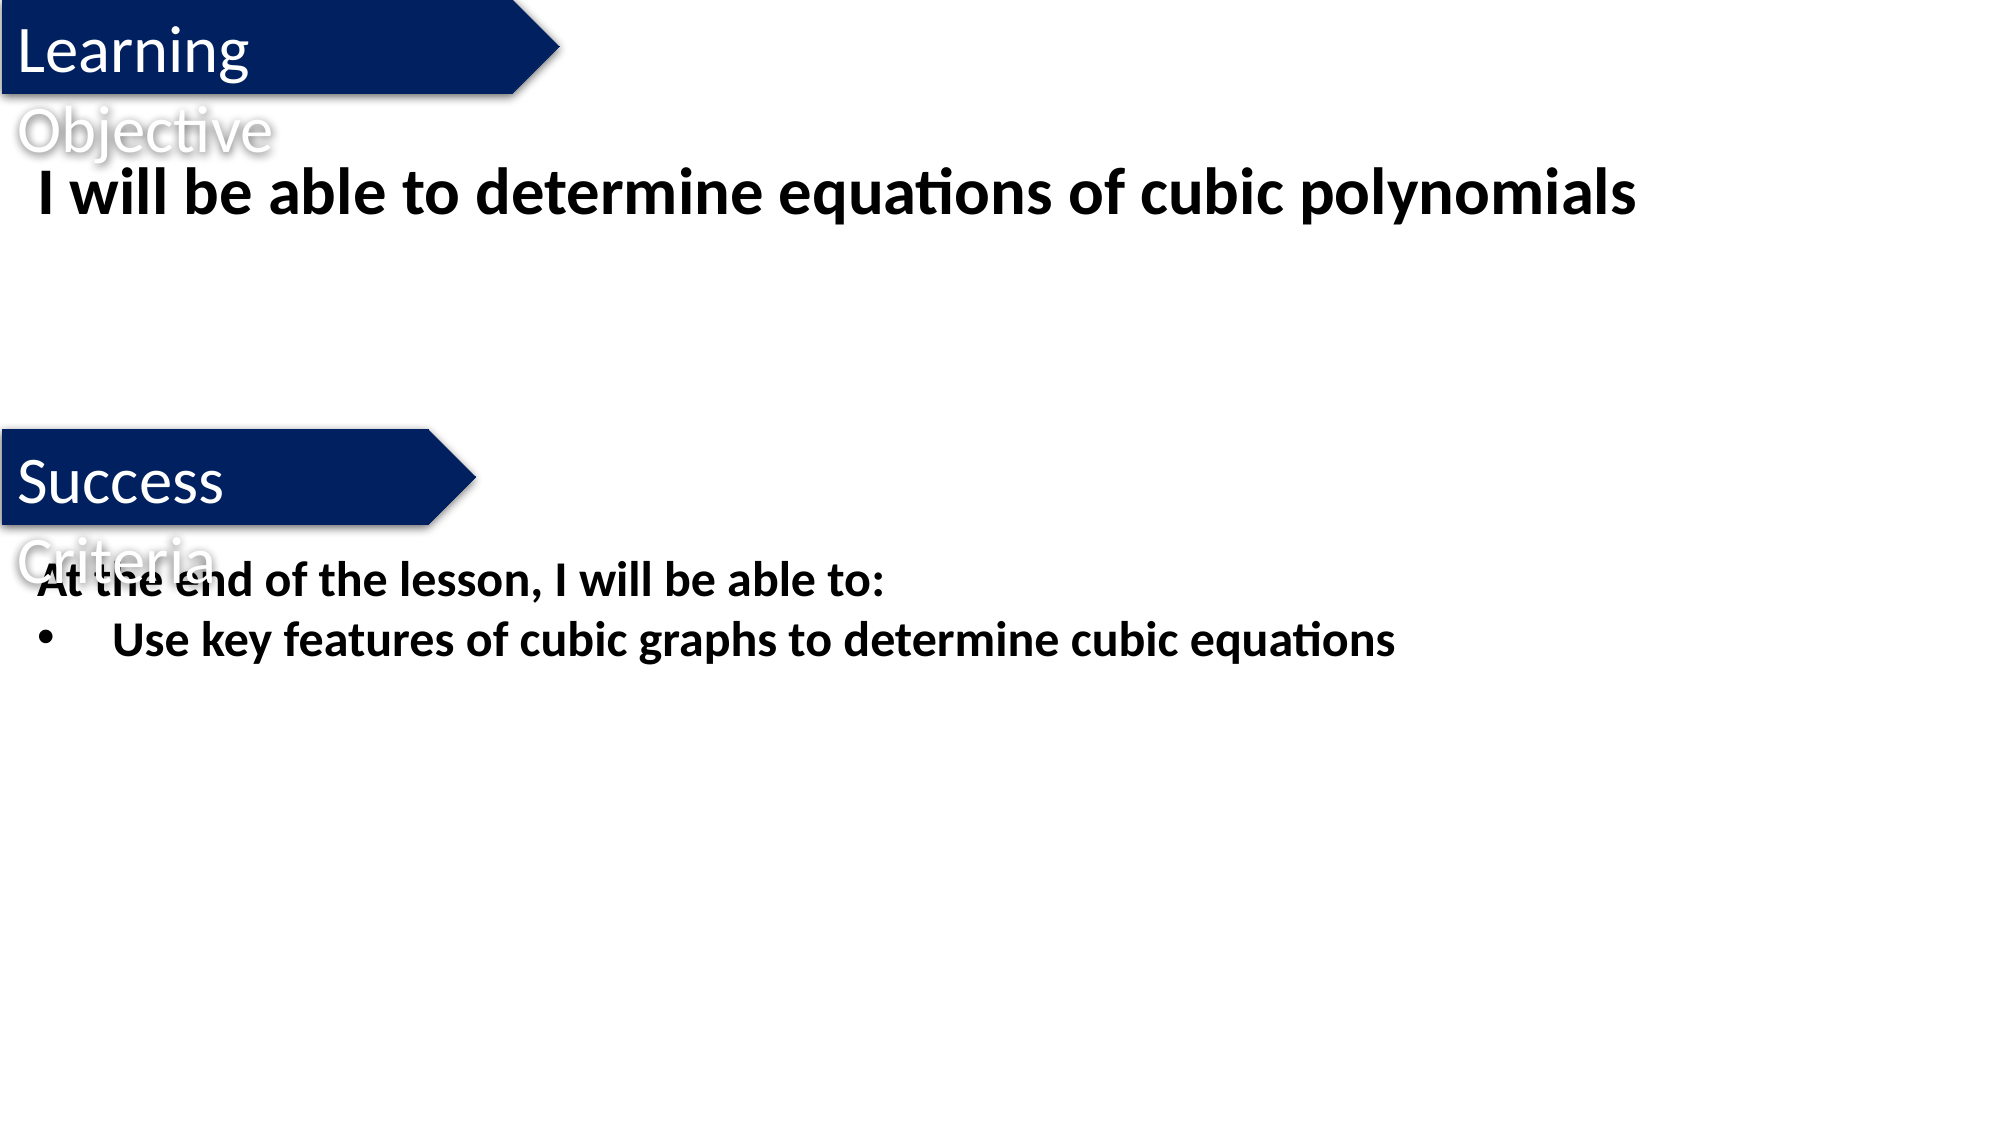

Learning Objective
I will be able to determine equations of cubic polynomials
Success Criteria
At the end of the lesson, I will be able to:
Use key features of cubic graphs to determine cubic equations